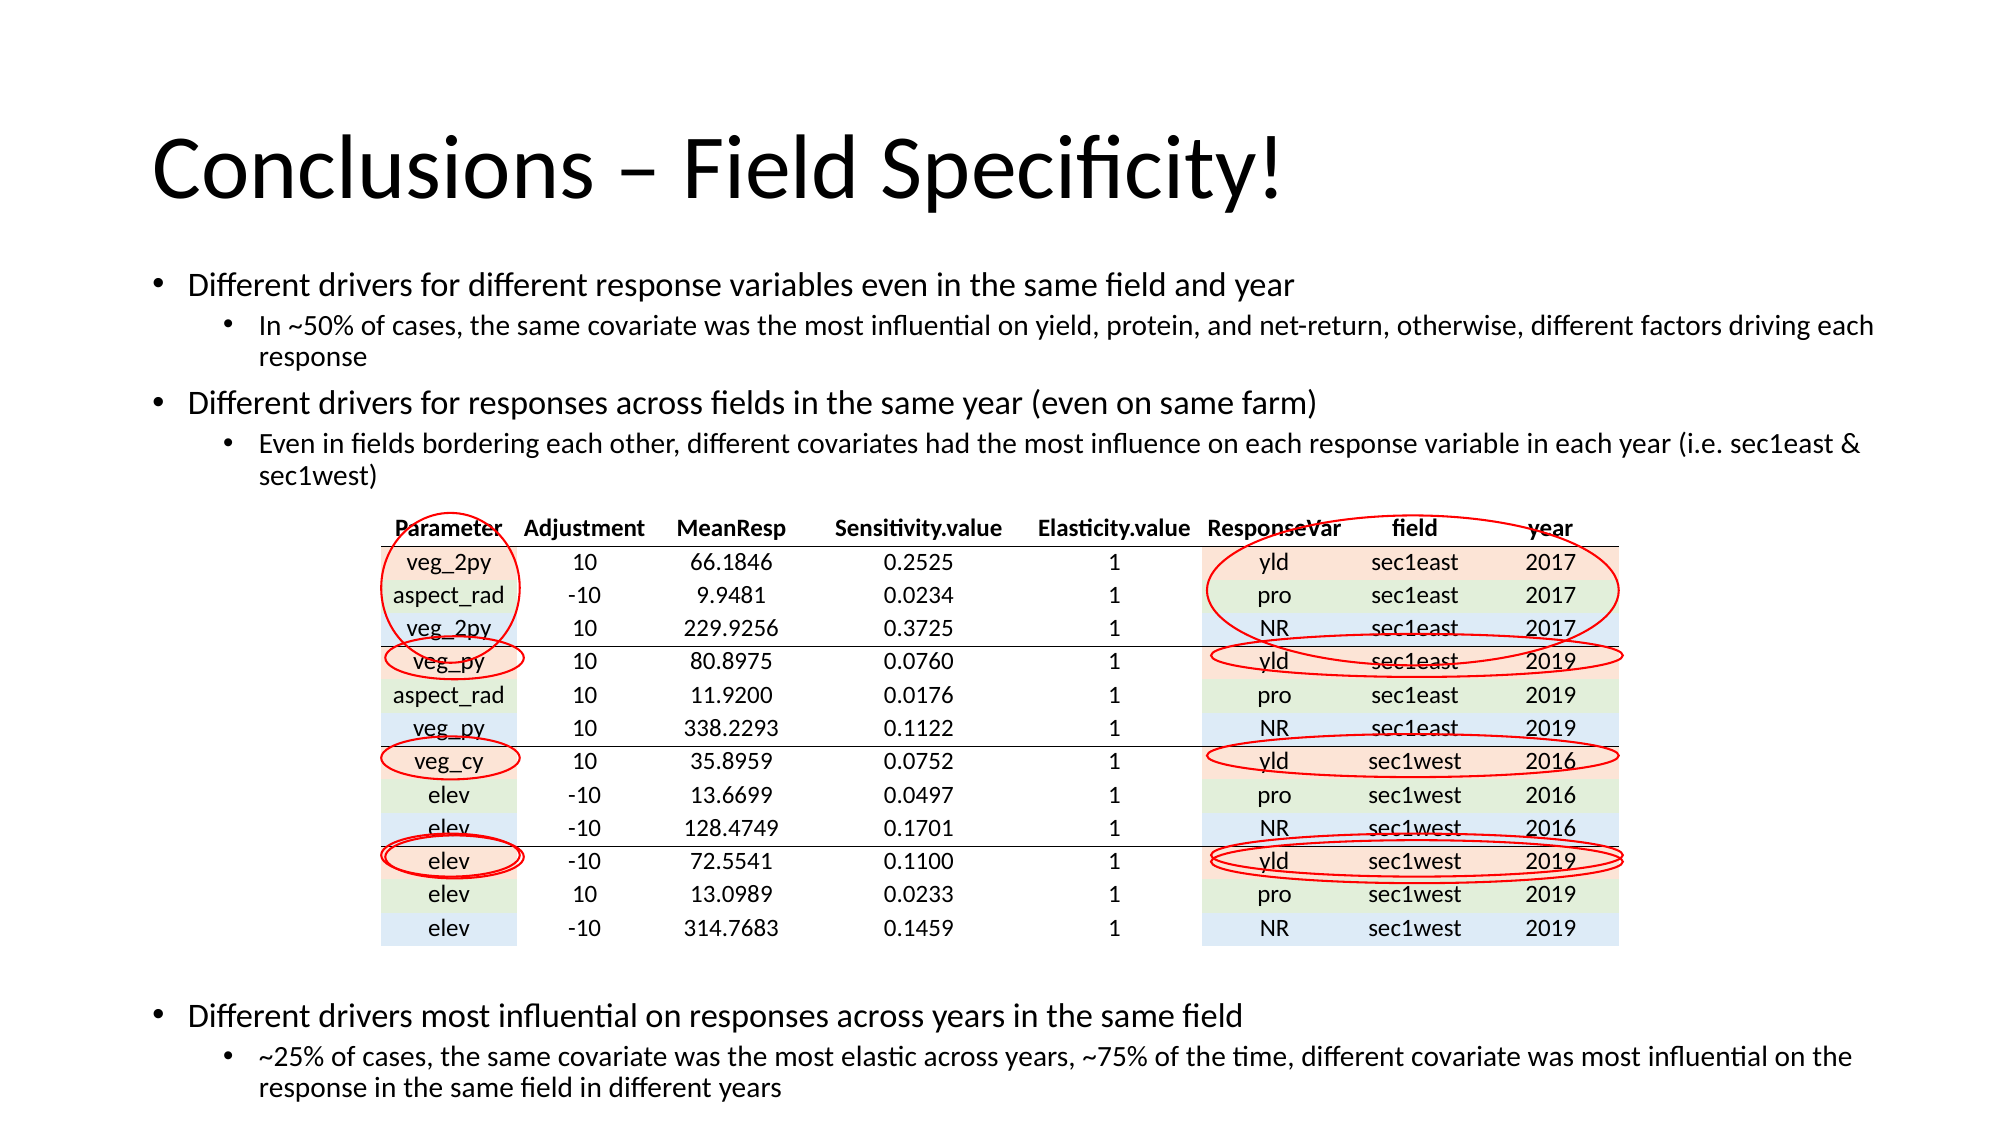

# Conclusions – Field Specificity!

Different drivers for different response variables even in the same field and year
In ~50% of cases, the same covariate was the most influential on yield, protein, and net-return, otherwise, different factors driving each response
Different drivers for responses across fields in the same year (even on same farm)
Even in fields bordering each other, different covariates had the most influence on each response variable in each year (i.e. sec1east & sec1west)

Different drivers most influential on responses across years in the same field
~25% of cases, the same covariate was the most elastic across years, ~75% of the time, different covariate was most influential on the response in the same field in different years

| Parameter | Adjustment | MeanResp | Sensitivity.value | Elasticity.value | ResponseVar | field | year |
| --- | --- | --- | --- | --- | --- | --- | --- |
| veg\_2py | 10 | 66.1846 | 0.2525 | 1 | yld | sec1east | 2017 |
| aspect\_rad | -10 | 9.9481 | 0.0234 | 1 | pro | sec1east | 2017 |
| veg\_2py | 10 | 229.9256 | 0.3725 | 1 | NR | sec1east | 2017 |
| veg\_py | 10 | 80.8975 | 0.0760 | 1 | yld | sec1east | 2019 |
| aspect\_rad | 10 | 11.9200 | 0.0176 | 1 | pro | sec1east | 2019 |
| veg\_py | 10 | 338.2293 | 0.1122 | 1 | NR | sec1east | 2019 |
| veg\_cy | 10 | 35.8959 | 0.0752 | 1 | yld | sec1west | 2016 |
| elev | -10 | 13.6699 | 0.0497 | 1 | pro | sec1west | 2016 |
| elev | -10 | 128.4749 | 0.1701 | 1 | NR | sec1west | 2016 |
| elev | -10 | 72.5541 | 0.1100 | 1 | yld | sec1west | 2019 |
| elev | 10 | 13.0989 | 0.0233 | 1 | pro | sec1west | 2019 |
| elev | -10 | 314.7683 | 0.1459 | 1 | NR | sec1west | 2019 |